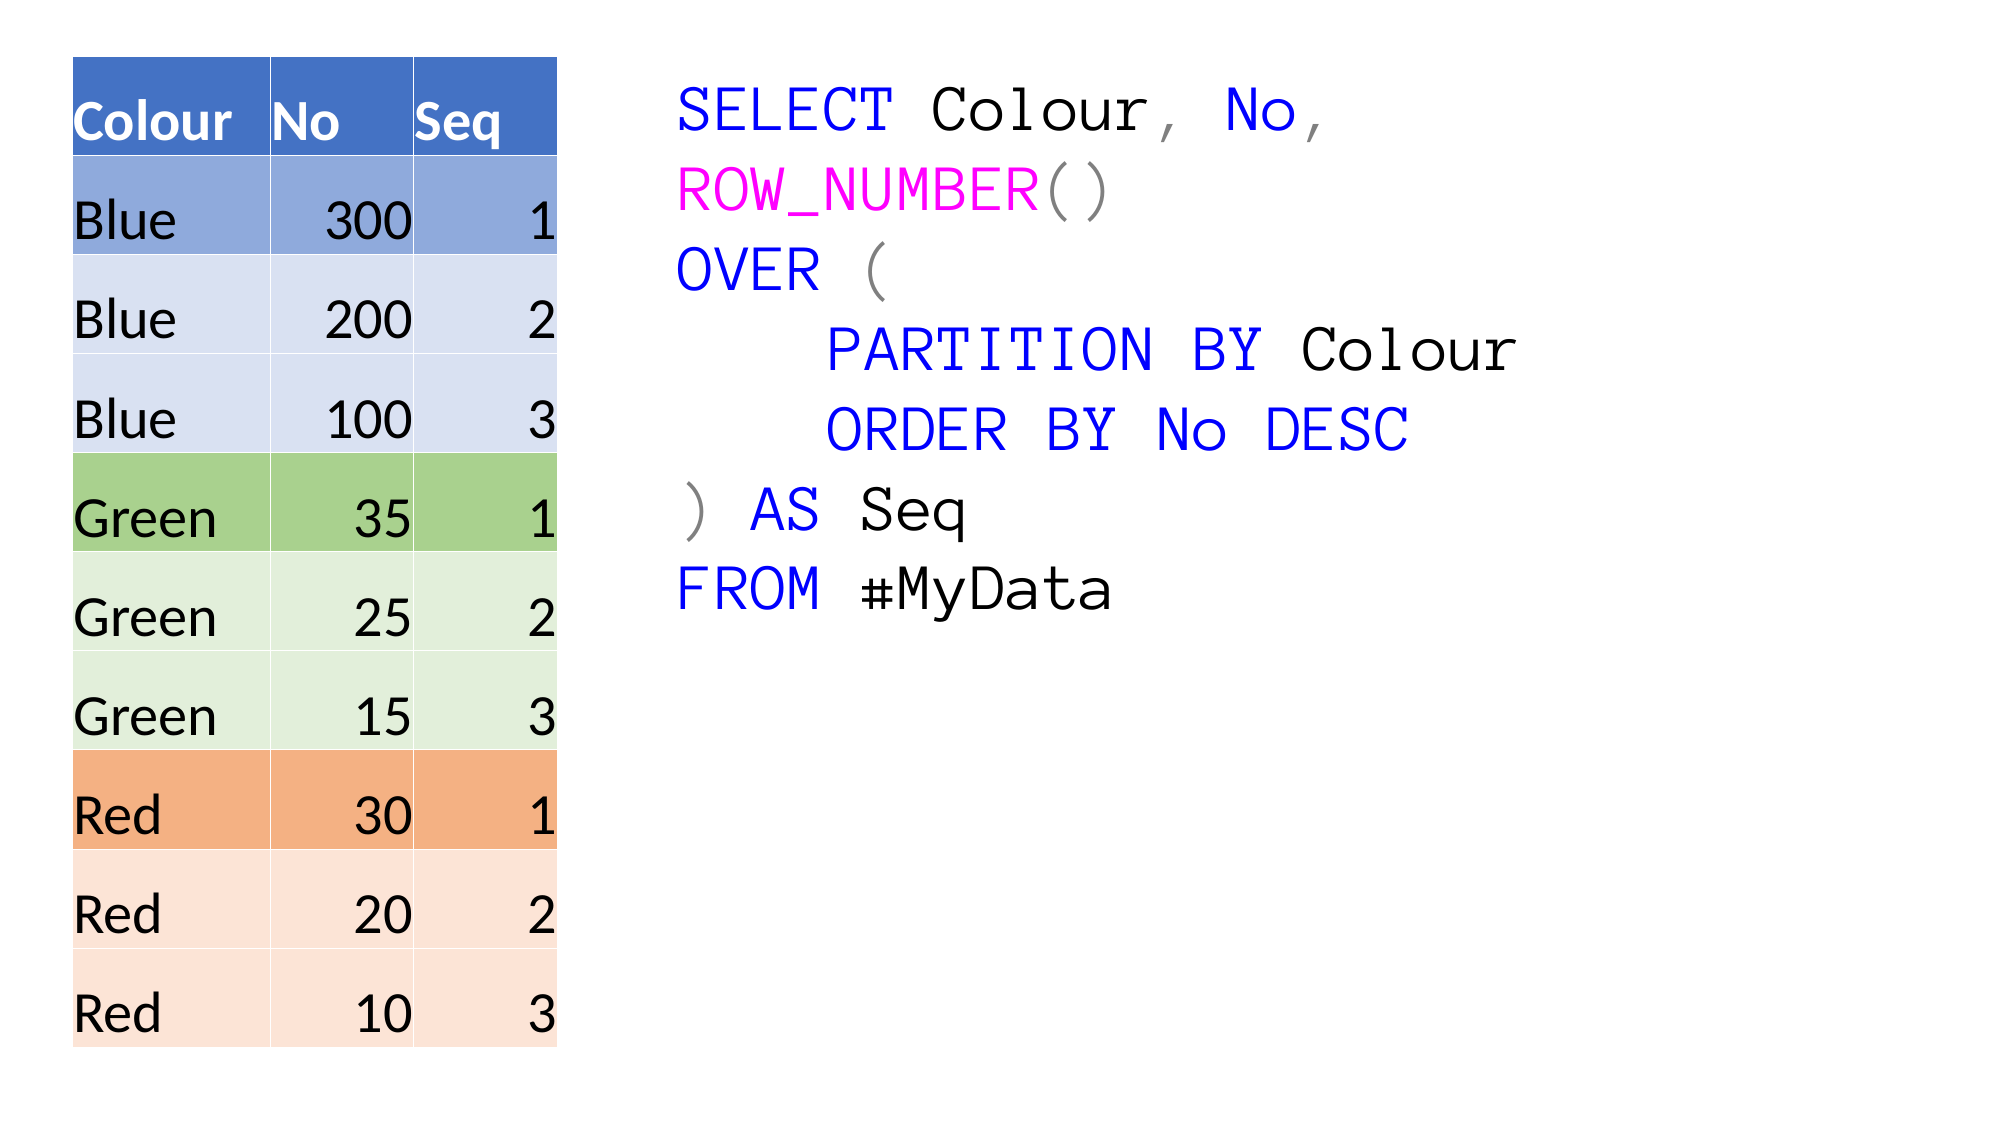

| Colour | No | Seq |
| --- | --- | --- |
| Blue | 300 | 1 |
| Blue | 200 | 2 |
| Blue | 100 | 3 |
| Green | 35 | 1 |
| Green | 25 | 2 |
| Green | 15 | 3 |
| Red | 30 | 1 |
| Red | 20 | 2 |
| Red | 10 | 3 |
SELECT Colour, No,
ROW_NUMBER()
OVER (
	PARTITION BY Colour
	ORDER BY No DESC
) AS Seq
FROM #MyData